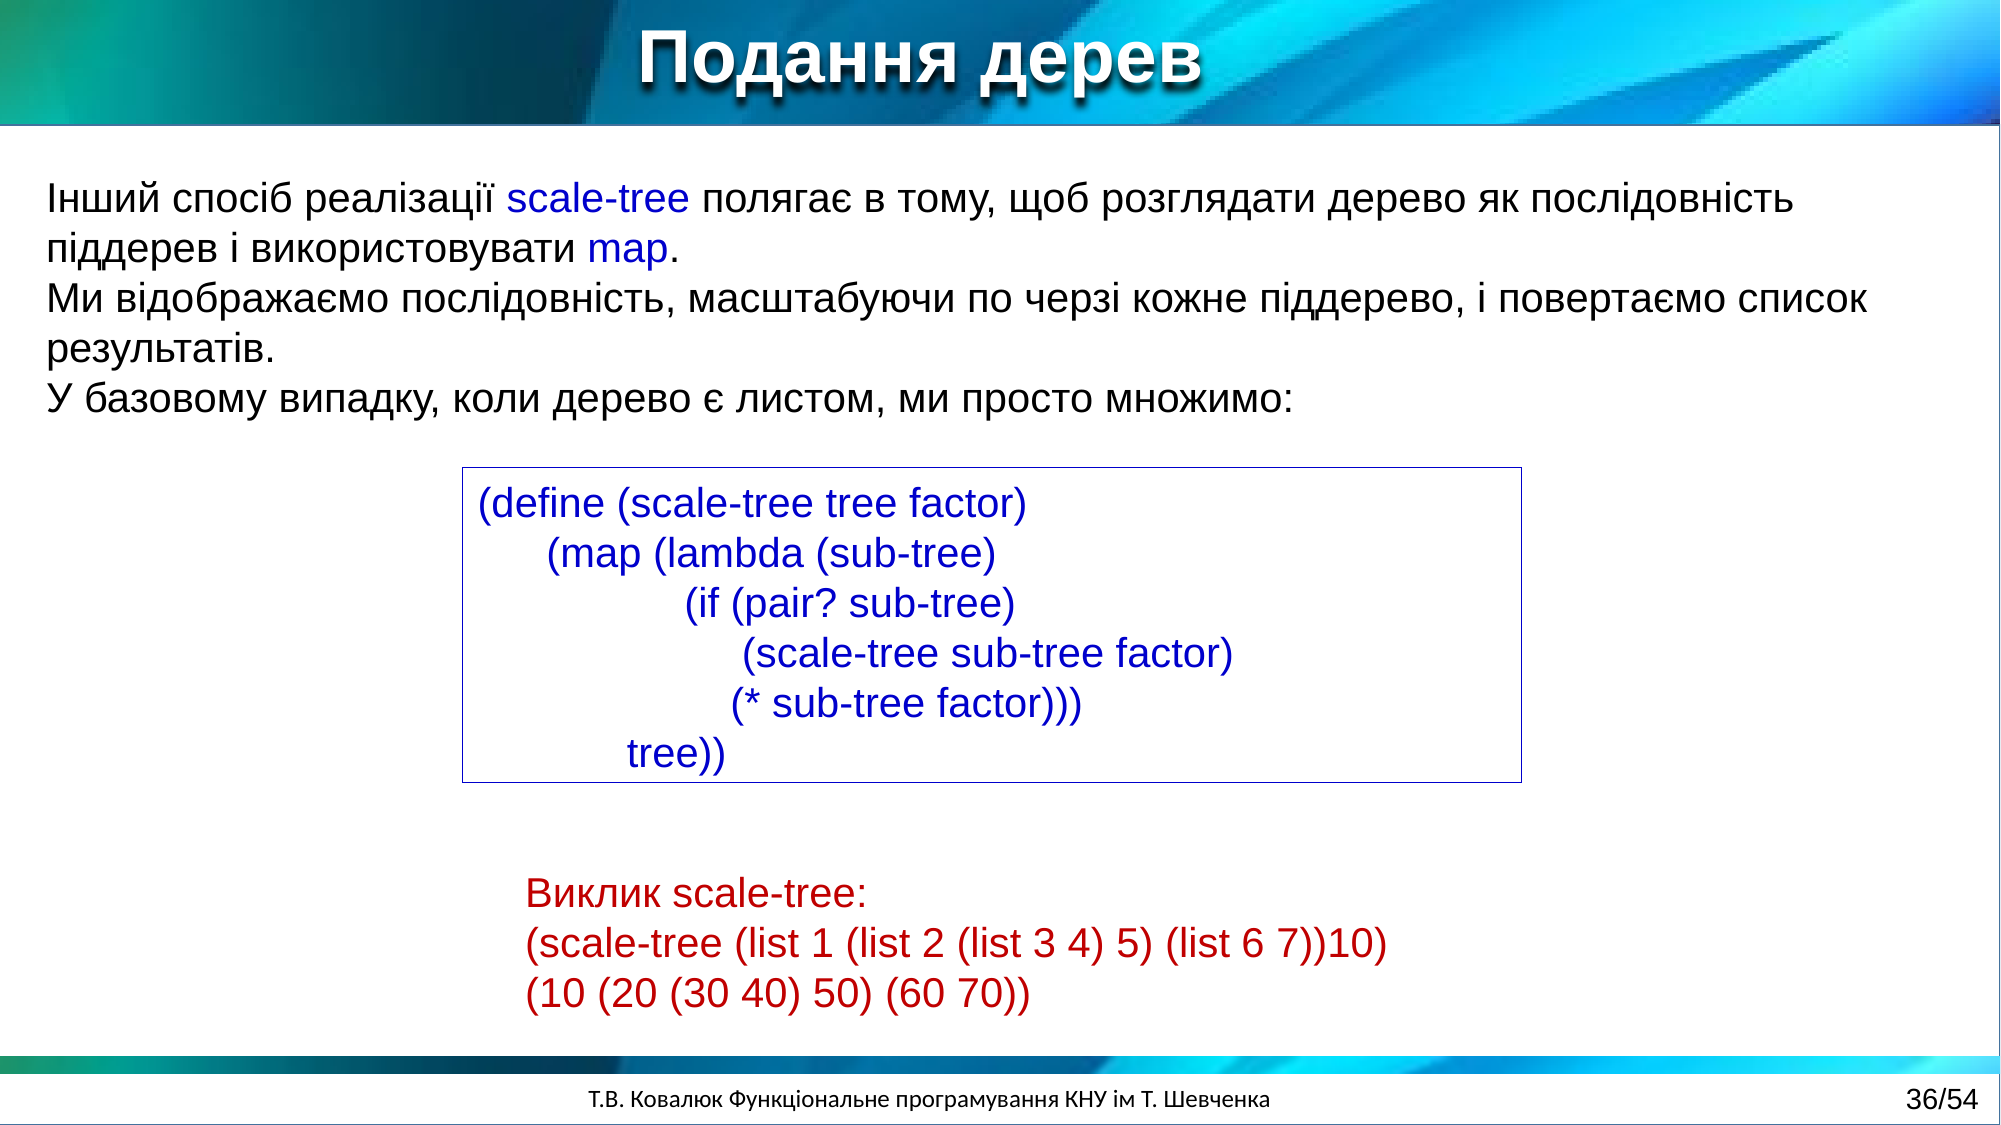

Подання дерев
Інший спосіб реалізації scale-tree полягає в тому, щоб розглядати дерево як послідовність піддерев і використовувати map.
Ми відображаємо послідовність, масштабуючи по черзі кожне піддерево, і повертаємо список результатів.
У базовому випадку, коли дерево є листом, ми просто множимо:
(define (scale-tree tree factor)
      (map (lambda (sub-tree)
                  (if (pair? sub-tree)
                       (scale-tree sub-tree factor)
                      (* sub-tree factor)))
             tree))
Виклик scale-tree:
(scale-tree (list 1 (list 2 (list 3 4) 5) (list 6 7))10)
(10 (20 (30 40) 50) (60 70))
36/54